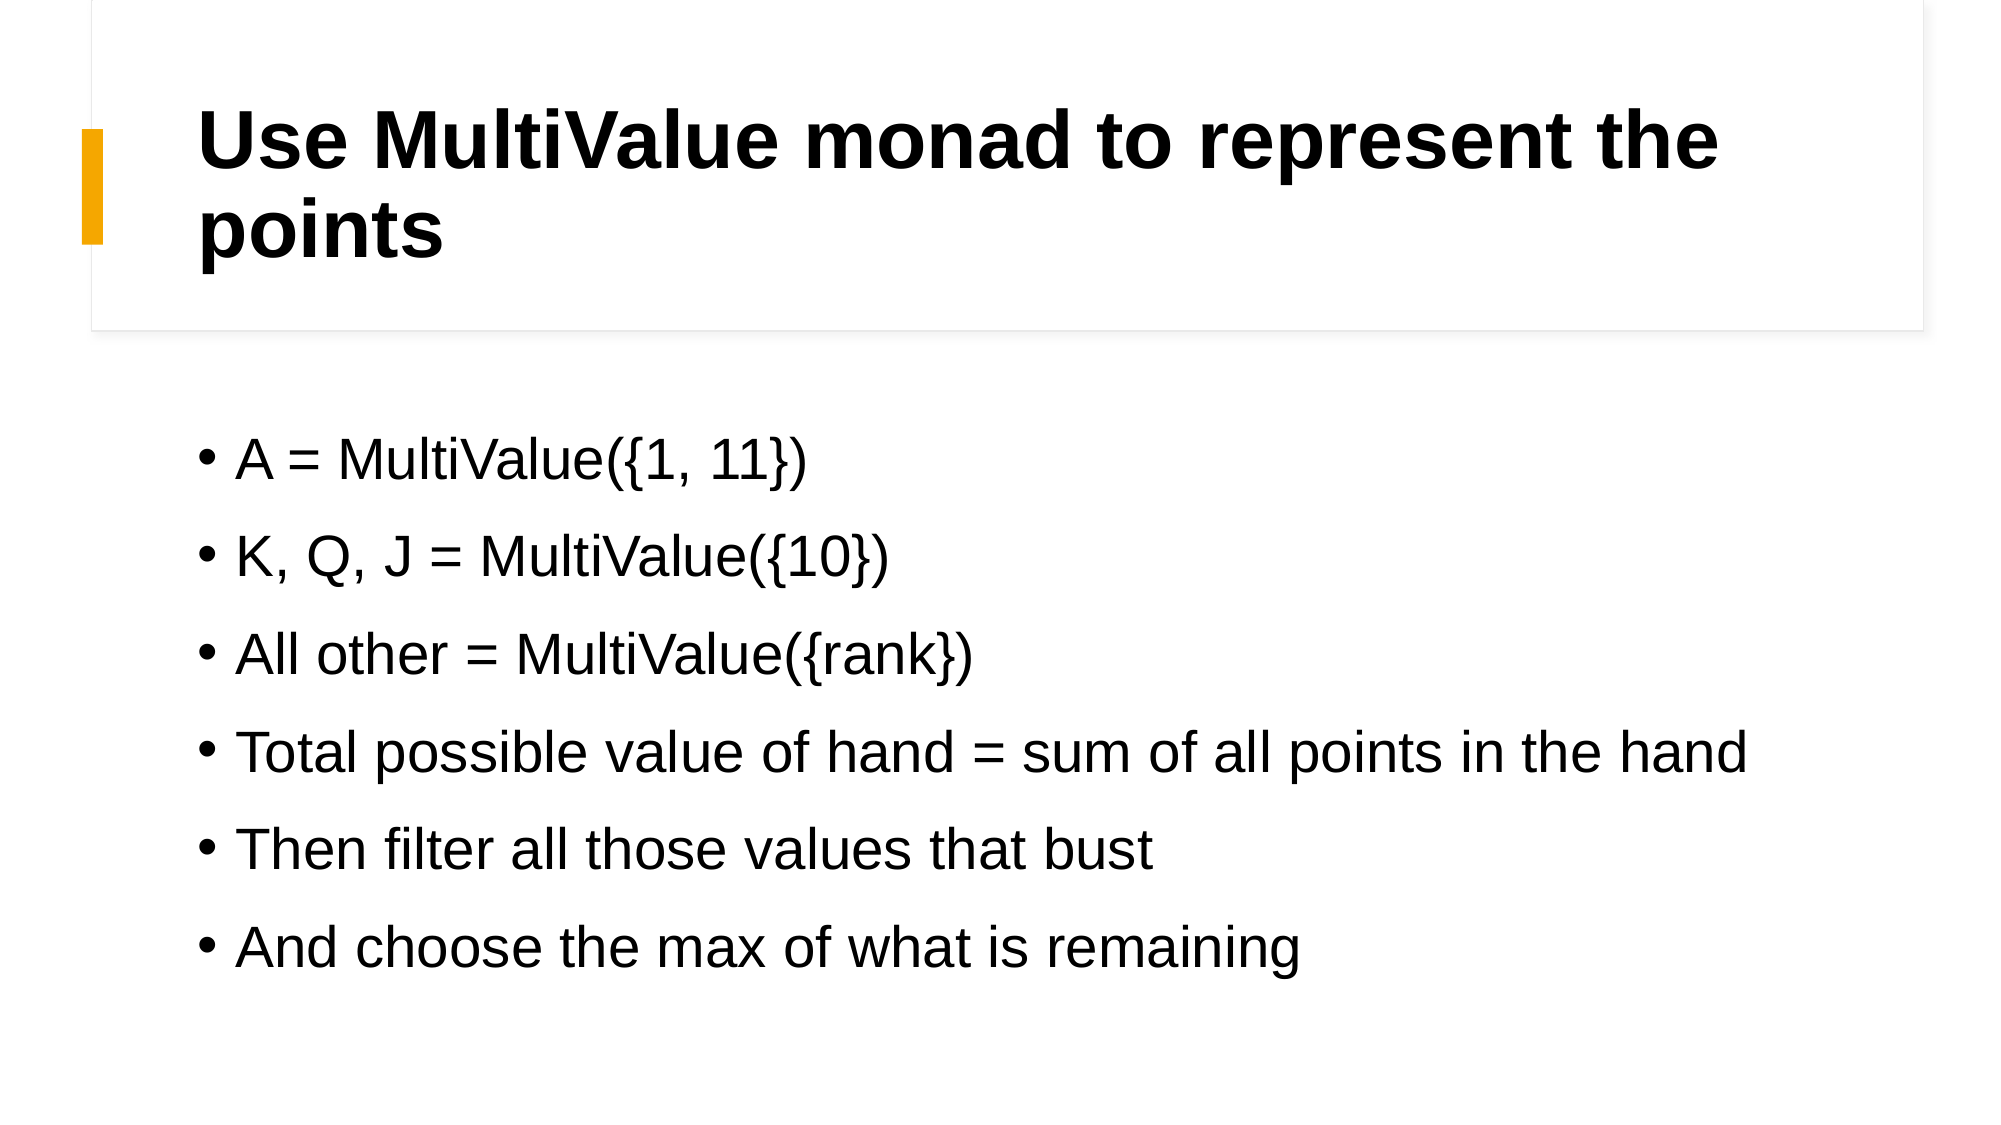

# Use MultiValue monad to represent the points
A = MultiValue({1, 11})
K, Q, J = MultiValue({10})
All other = MultiValue({rank})
Total possible value of hand = sum of all points in the hand
Then filter all those values that bust
And choose the max of what is remaining